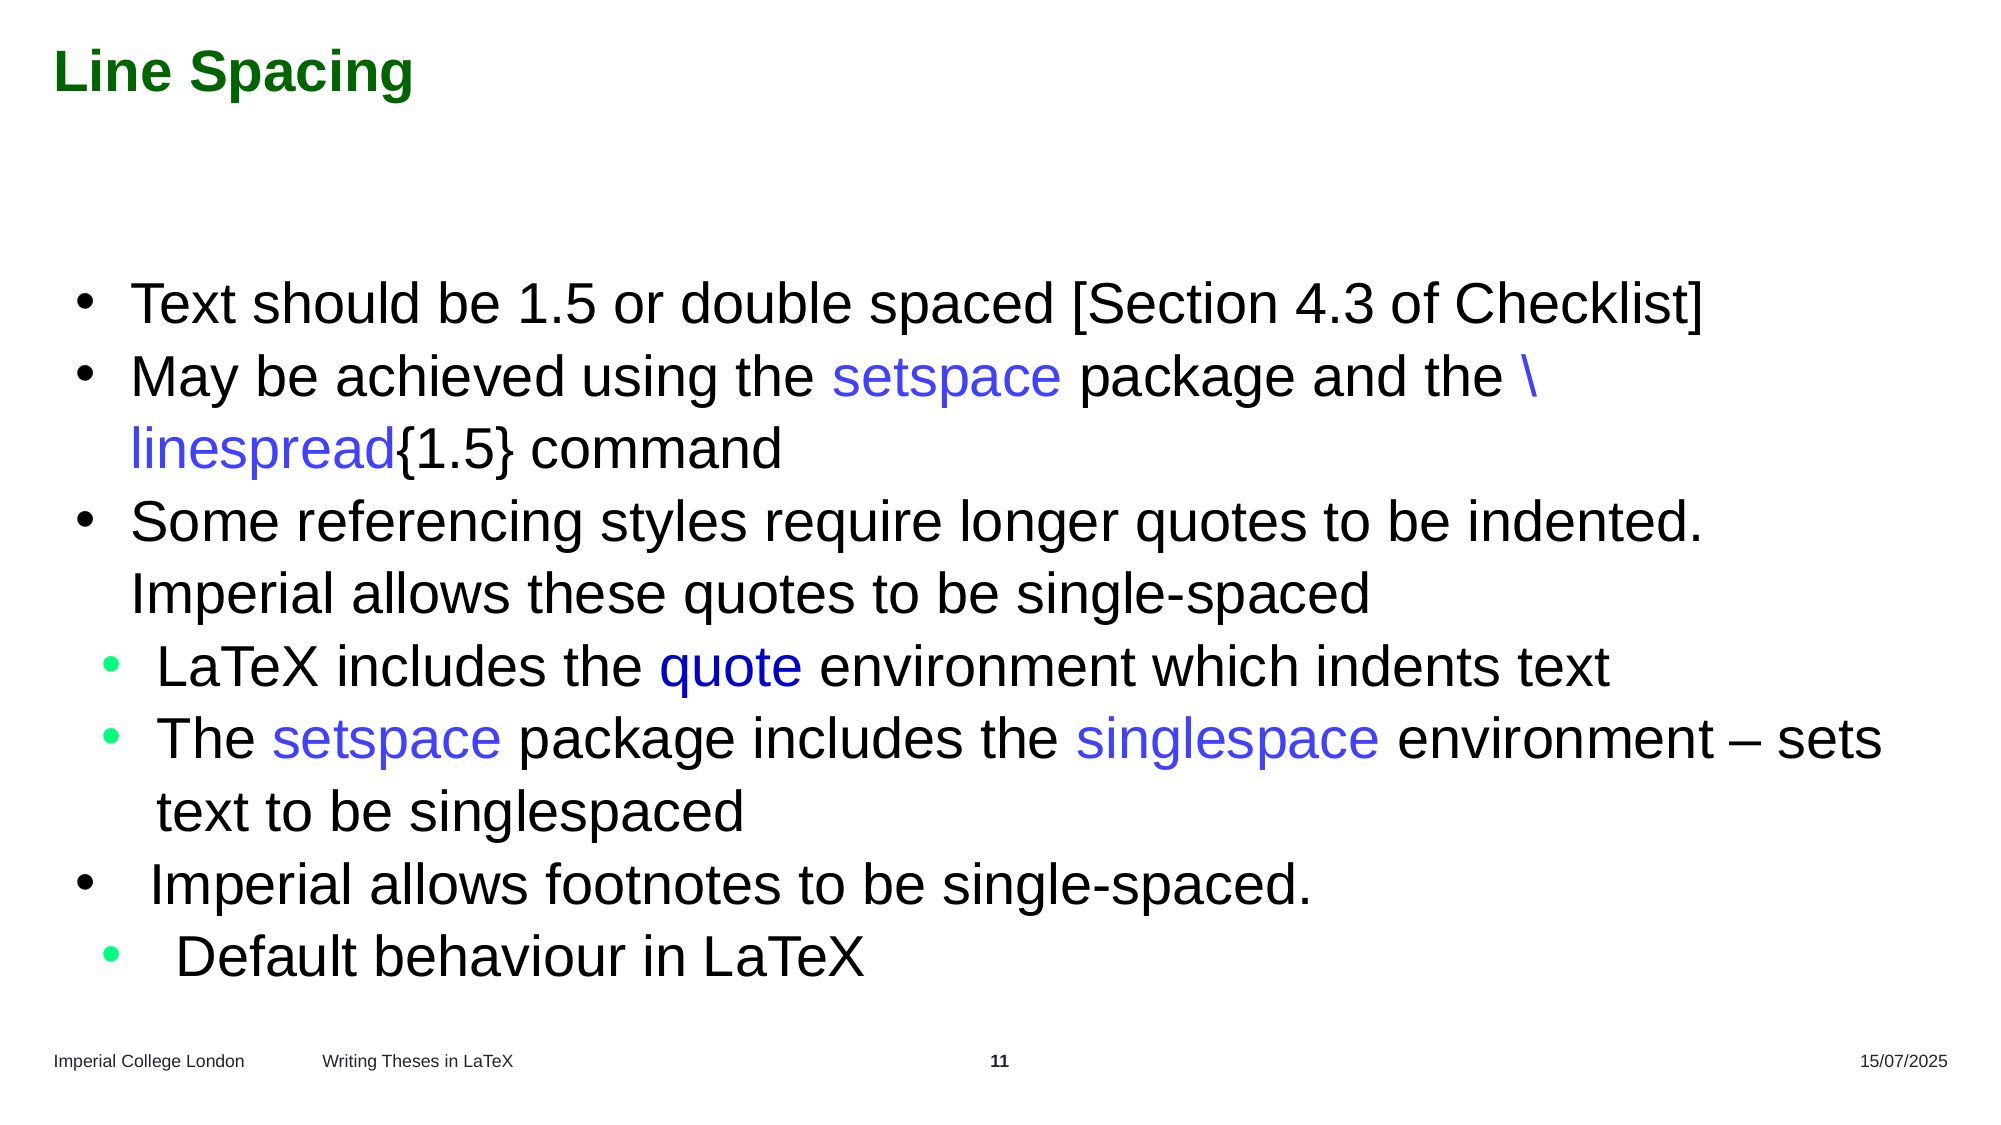

# Line Spacing
Text should be 1.5 or double spaced [Section 4.3 of Checklist]
May be achieved using the setspace package and the \linespread{1.5} command
Some referencing styles require longer quotes to be indented. Imperial allows these quotes to be single-spaced
LaTeX includes the quote environment which indents text
The setspace package includes the singlespace environment – sets text to be singlespaced
Imperial allows footnotes to be single-spaced.
Default behaviour in LaTeX
Writing Theses in LaTeX
11
15/07/2025